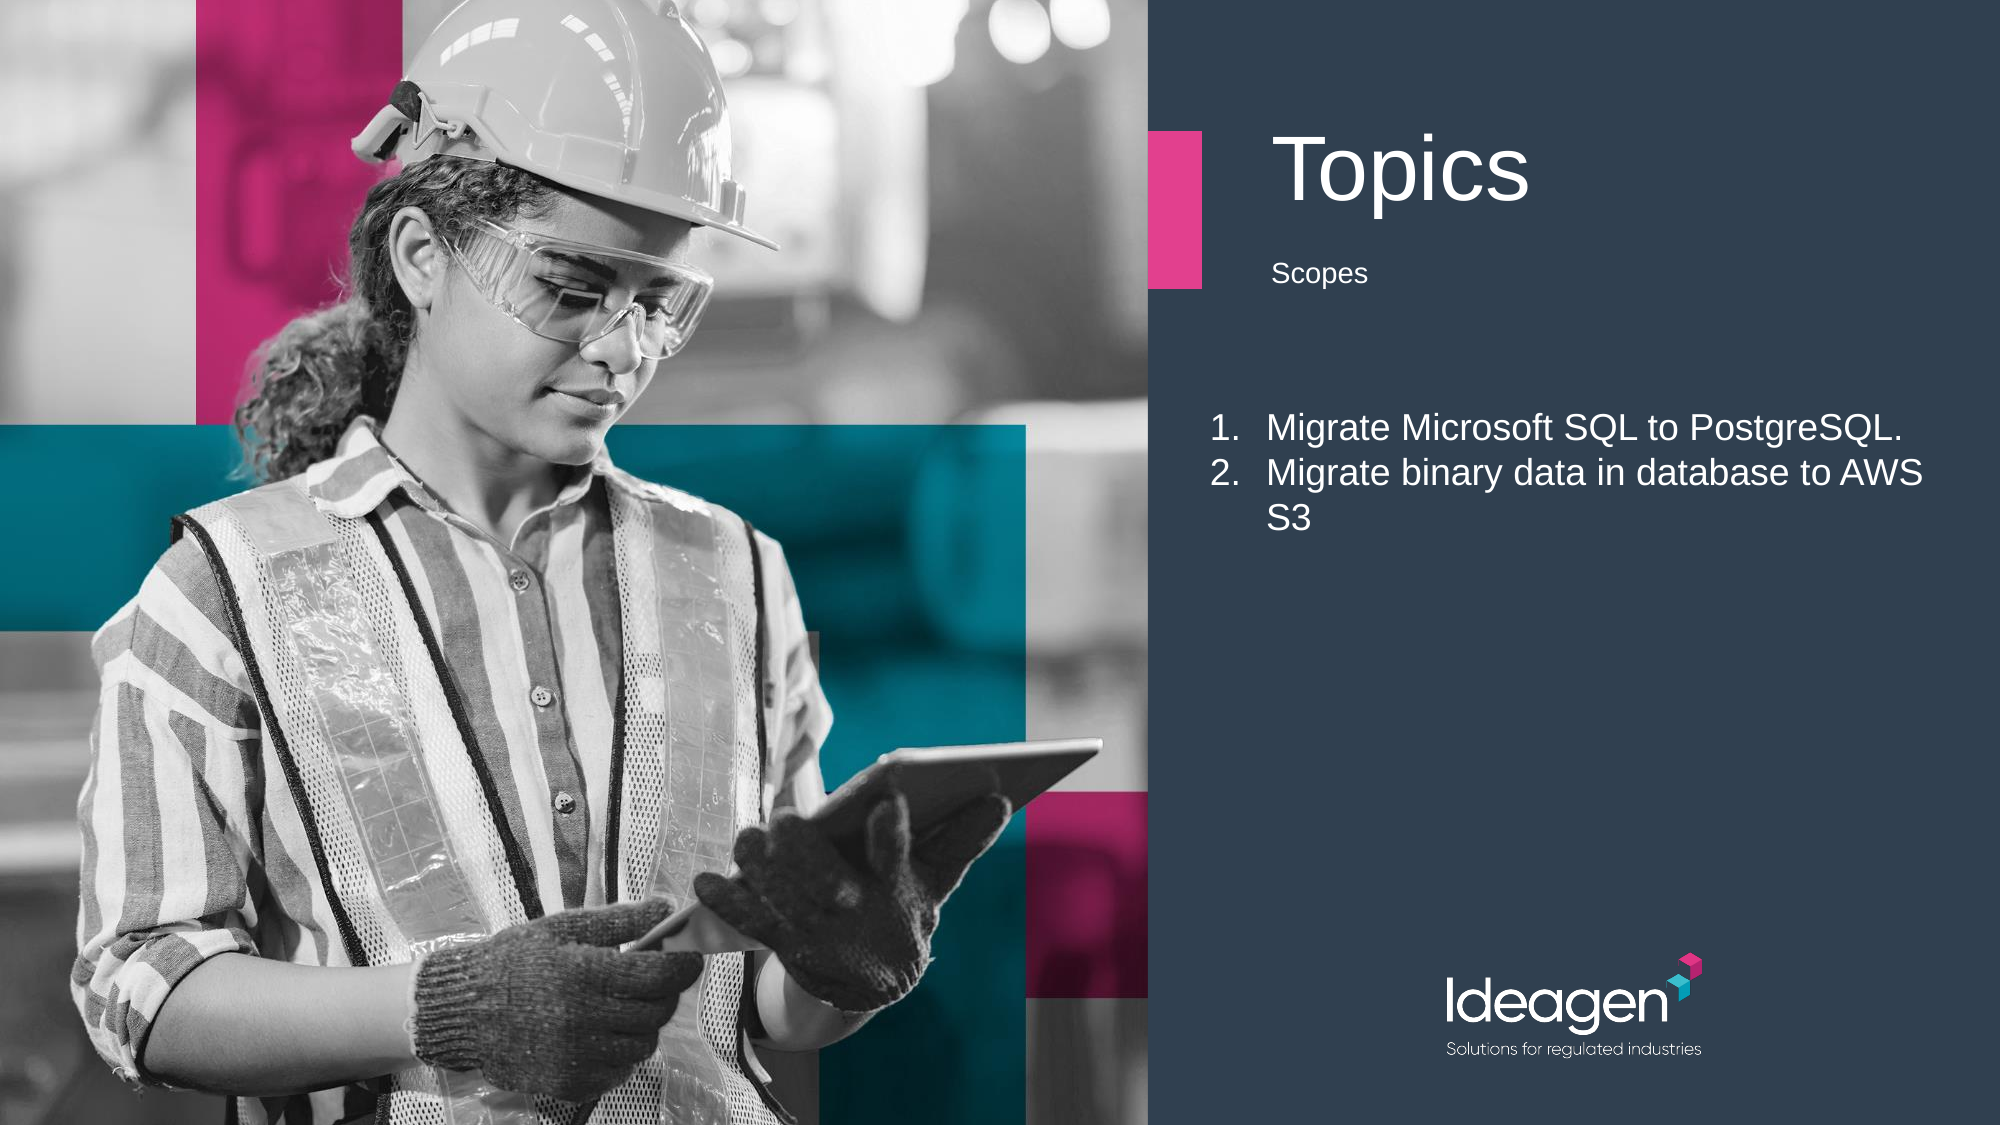

|  |  | Topics |
| --- | --- | --- |
|  |  | Scopes |
Migrate Microsoft SQL to PostgreSQL.
Migrate binary data in database to AWS S3